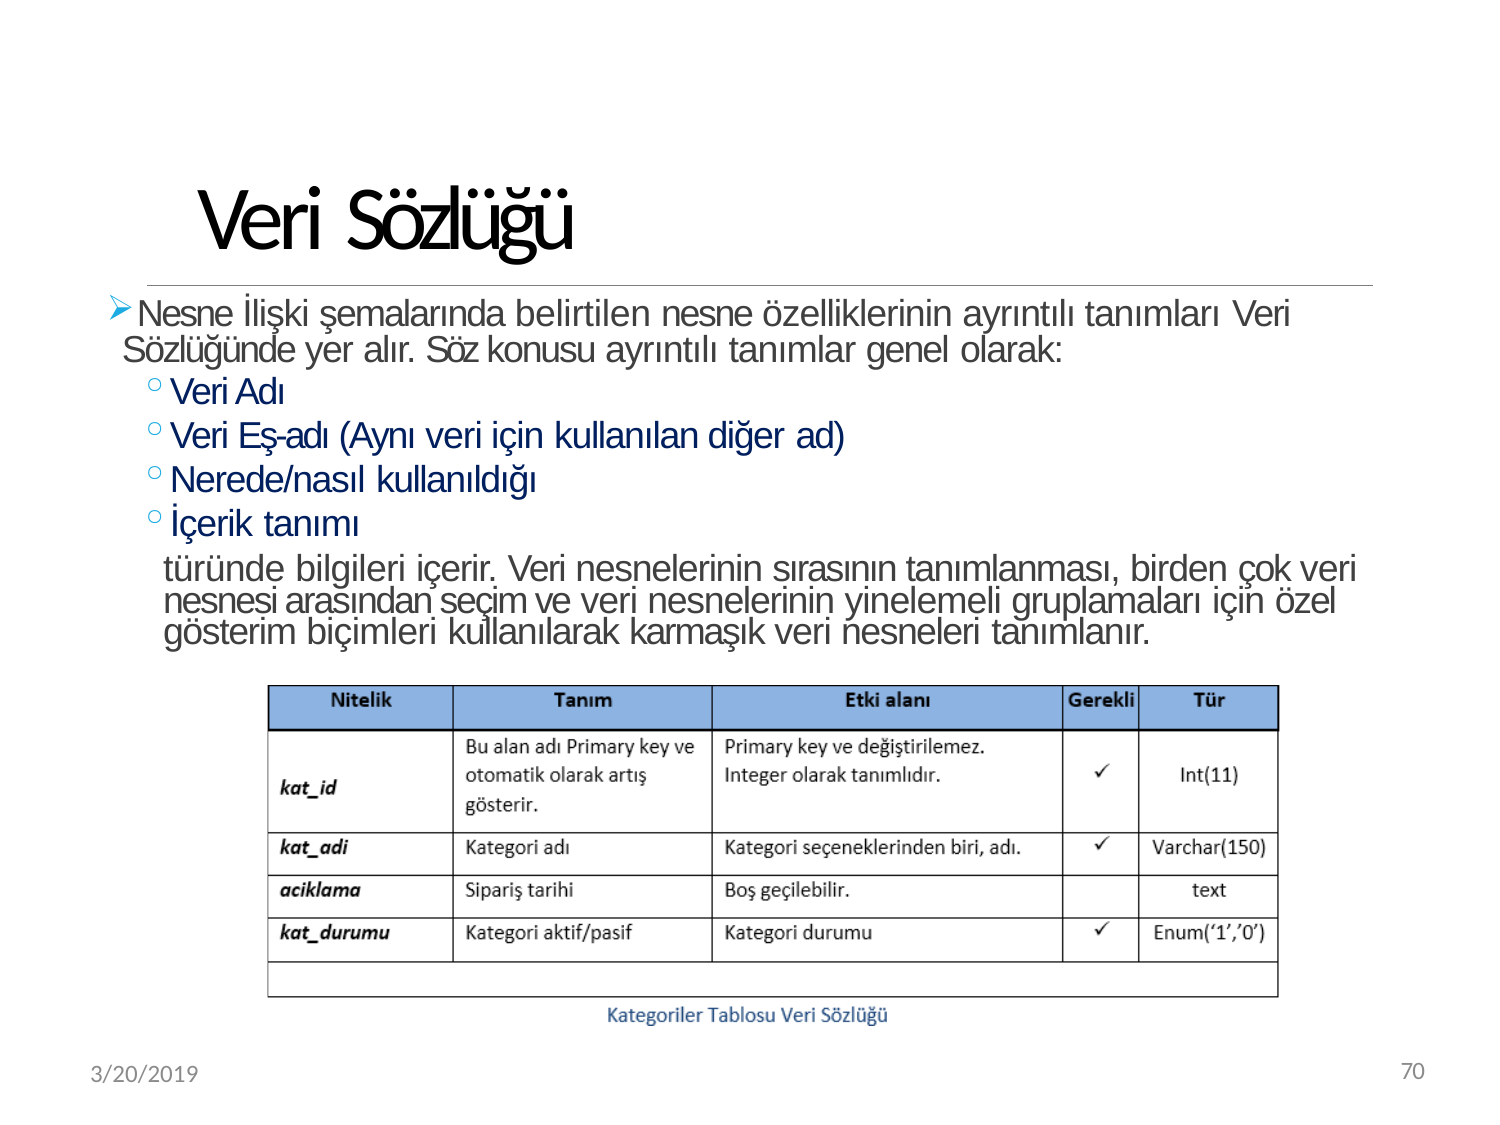

# Veri Sözlüğü

Nesne İlişki şemalarında belirtilen nesne özelliklerinin ayrıntılı tanımları Veri
Sözlüğünde yer alır. Söz konusu ayrıntılı tanımlar genel olarak:
Veri Adı
Veri Eş-adı (Aynı veri için kullanılan diğer ad)
Nerede/nasıl kullanıldığı
İçerik tanımı
türünde bilgileri içerir. Veri nesnelerinin sırasının tanımlanması, birden çok veri  nesnesi arasından seçim ve veri nesnelerinin yinelemeli gruplamaları için özel  gösterim biçimleri kullanılarak karmaşık veri nesneleri tanımlanır.

3/20/2019
70